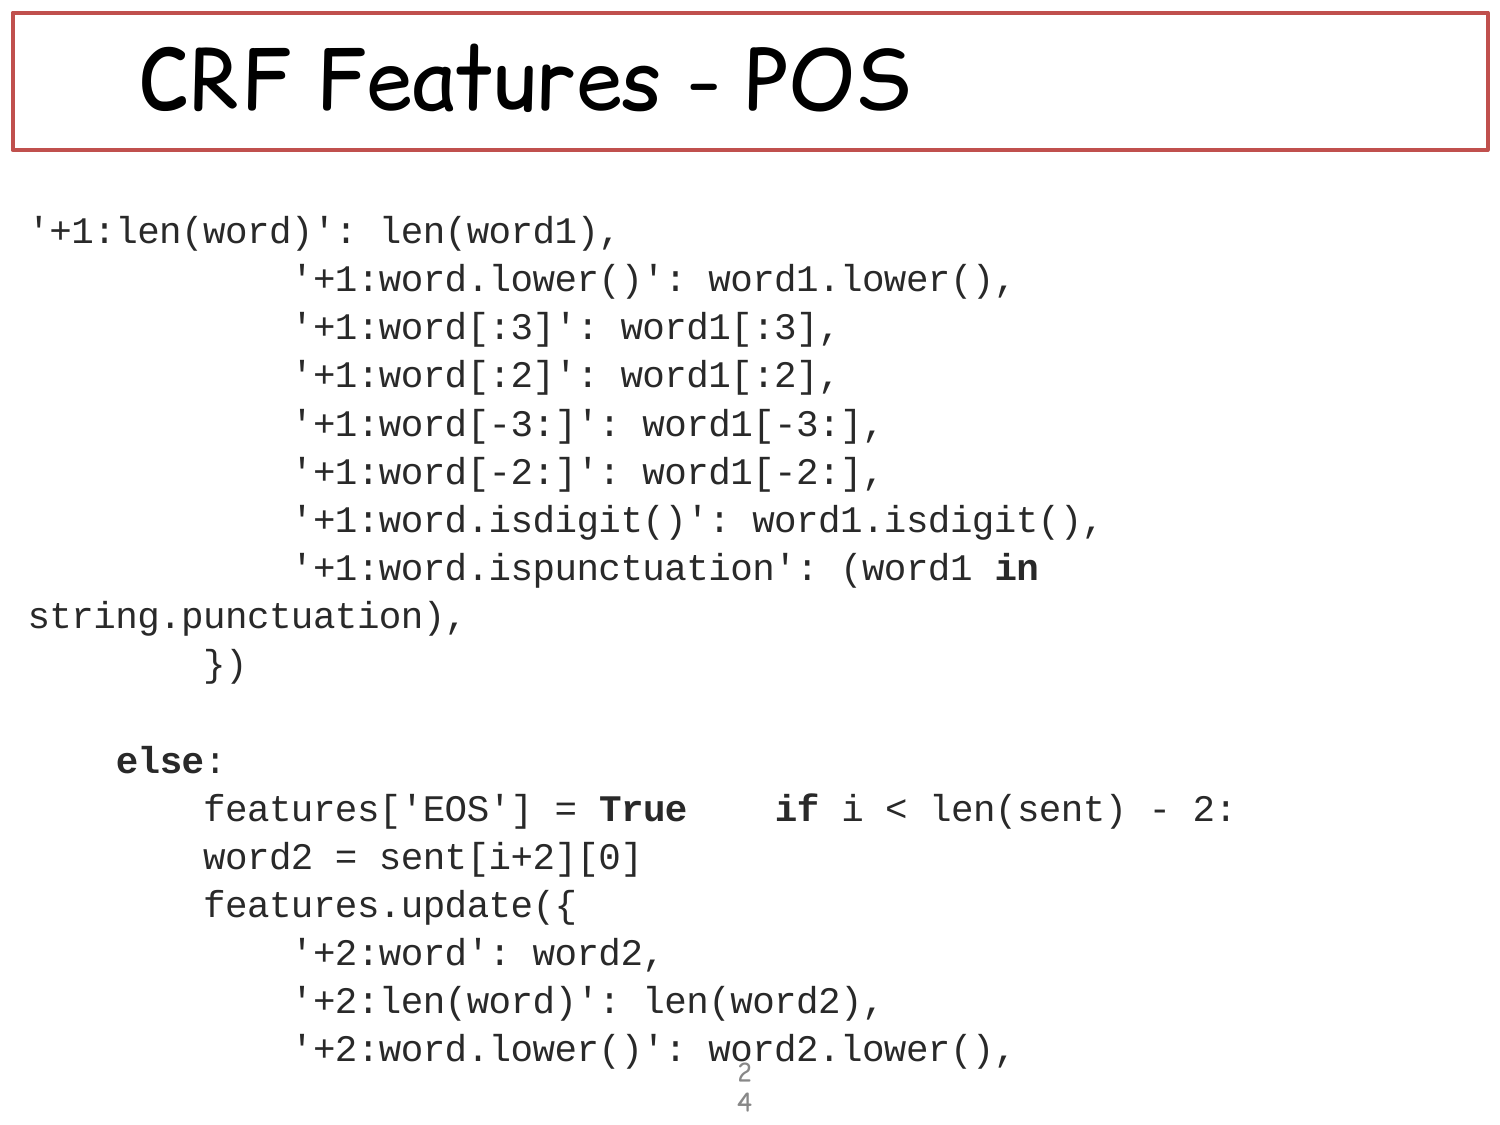

# CRF Features - POS
'+1:len(word)': len(word1),
            '+1:word.lower()': word1.lower(),
            '+1:word[:3]': word1[:3],
            '+1:word[:2]': word1[:2],
            '+1:word[-3:]': word1[-3:],
            '+1:word[-2:]': word1[-2:],
            '+1:word.isdigit()': word1.isdigit(),
            '+1:word.ispunctuation': (word1 in string.punctuation),
        })
    else:
        features['EOS'] = True    if i < len(sent) - 2:
        word2 = sent[i+2][0]
        features.update({
            '+2:word': word2,
            '+2:len(word)': len(word2),
            '+2:word.lower()': word2.lower(),
24